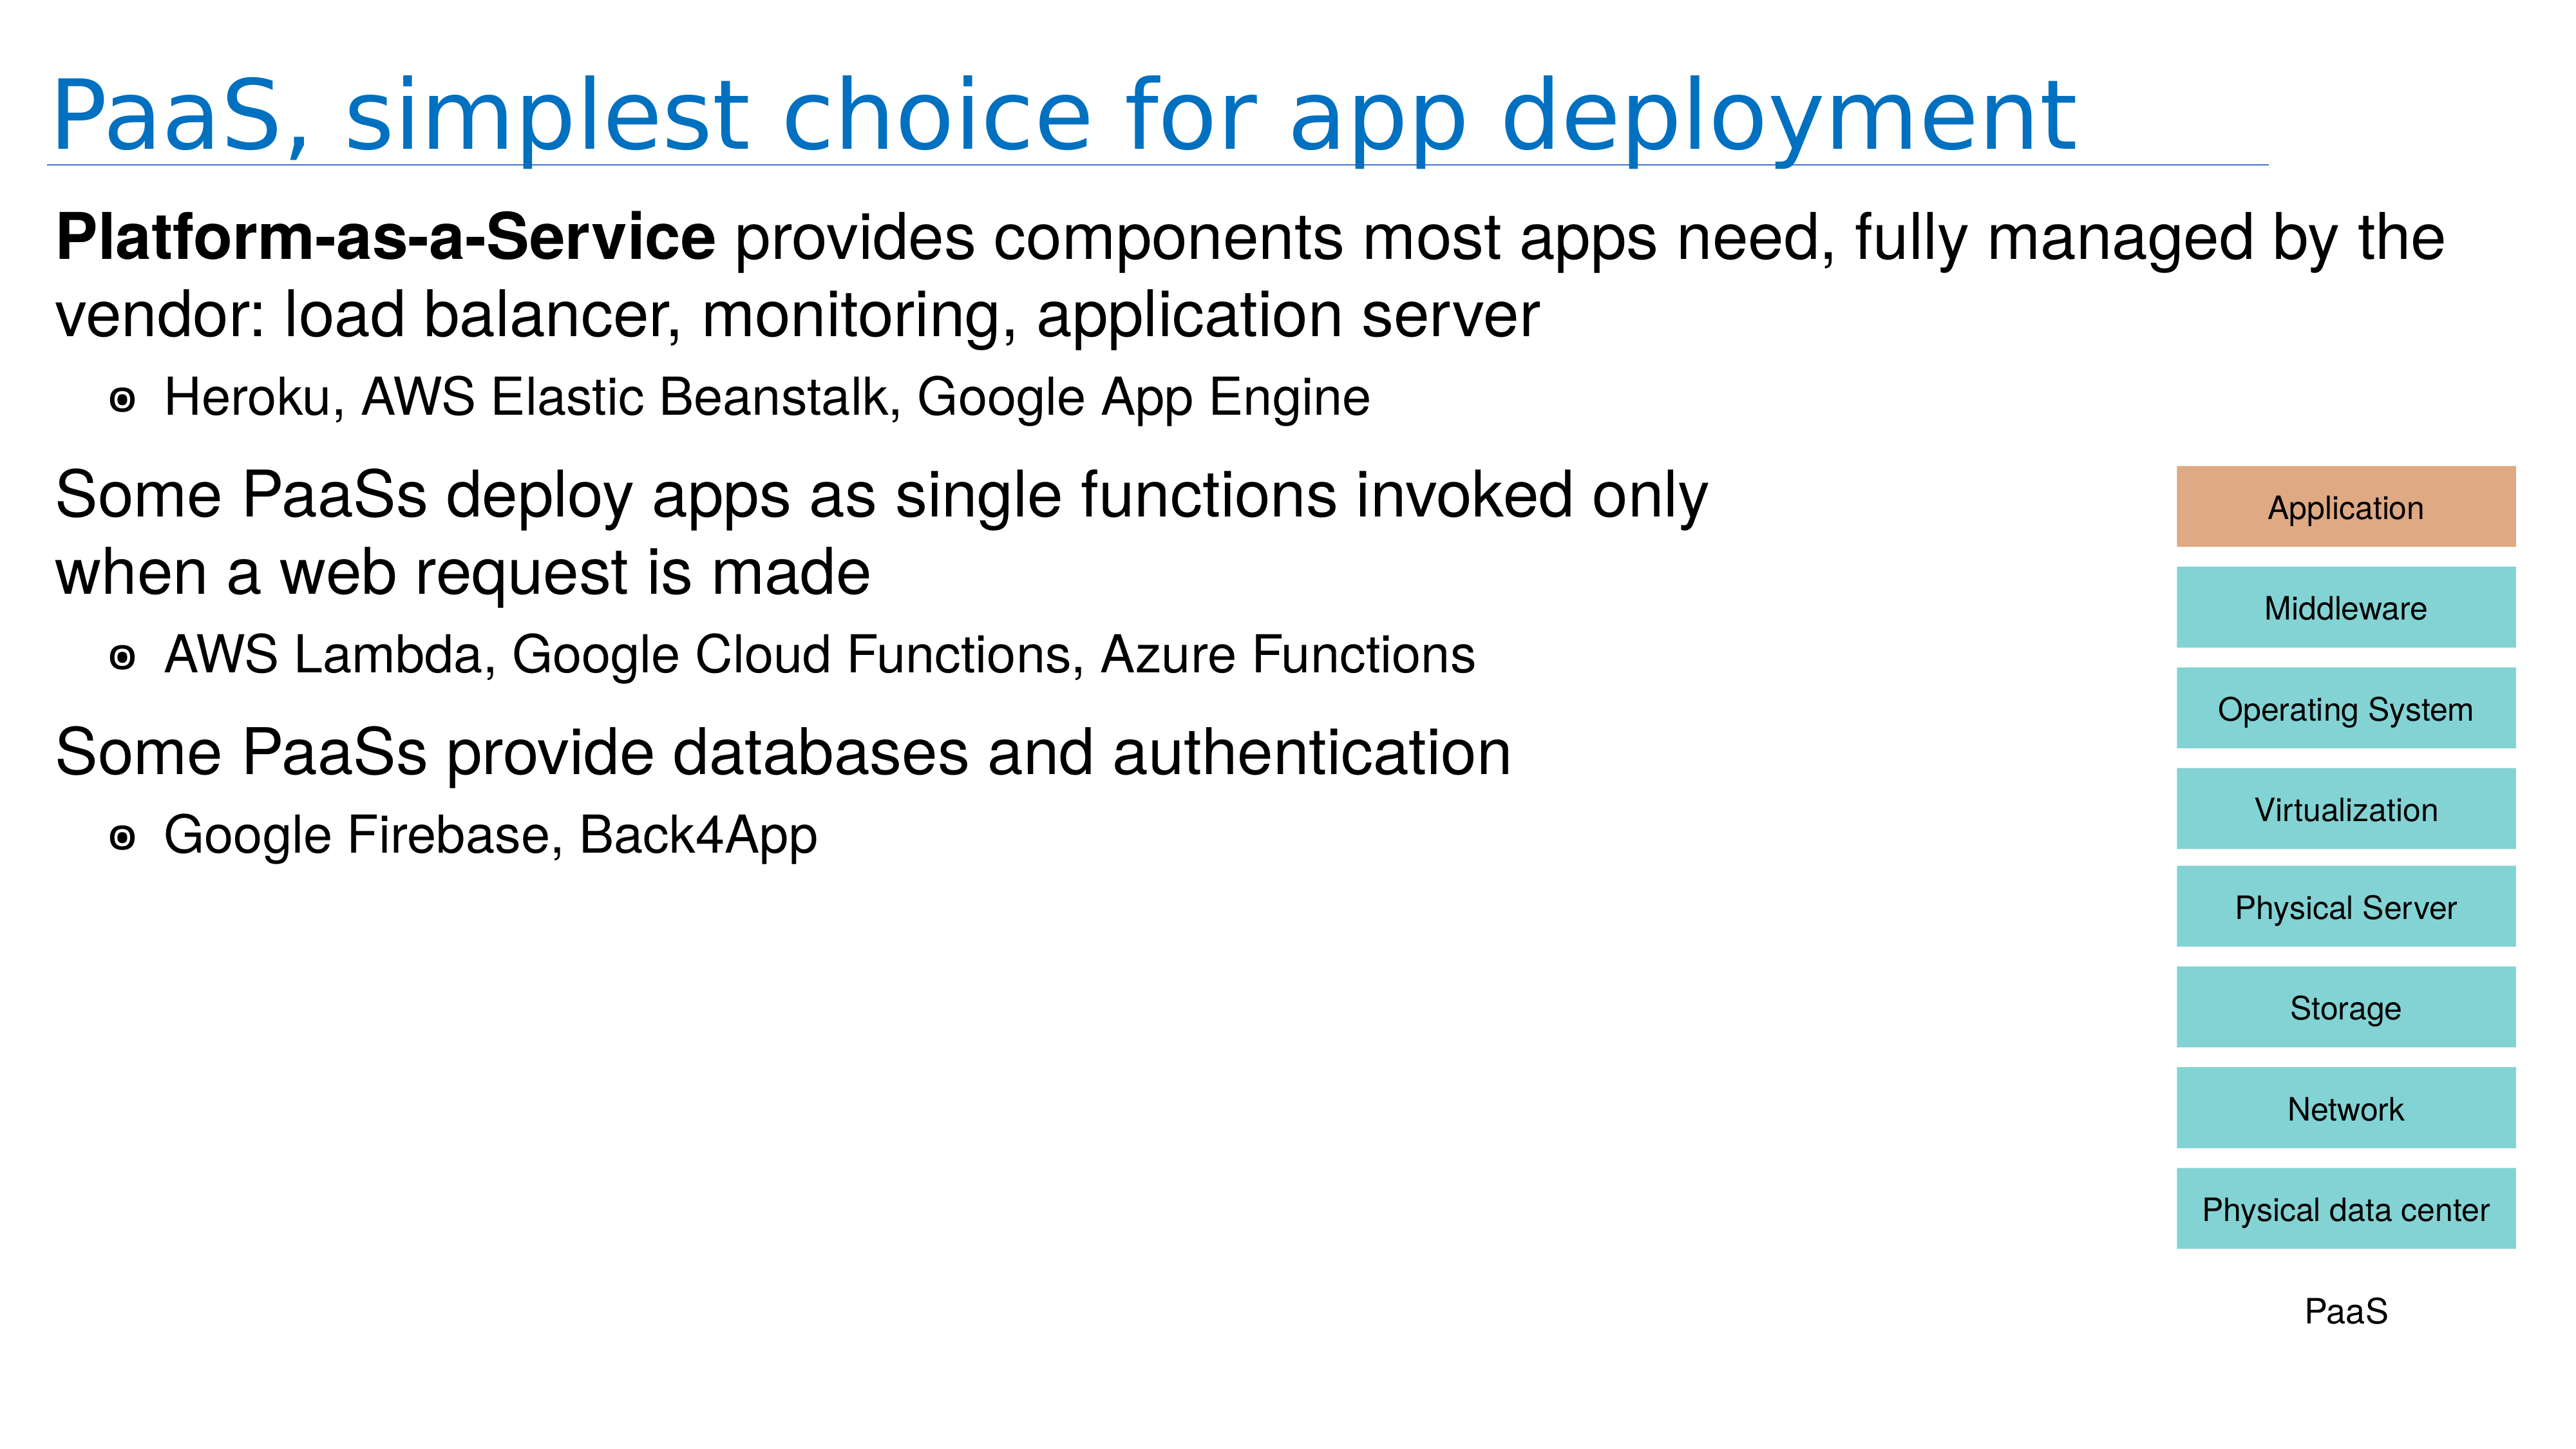

# PaaS, simplest choice for app deployment
Platform-as-a-Service provides components most apps need, fully managed by the vendor: load balancer, monitoring, application server
Heroku, AWS Elastic Beanstalk, Google App Engine
Some PaaSs deploy apps as single functions invoked only
when a web request is made
AWS Lambda, Google Cloud Functions, Azure Functions
Some PaaSs provide databases and authentication
Google Firebase, Back4App

Application

Middleware

Operating System

Virtualization

Physical Server

Storage

Network

Physical data center
PaaS